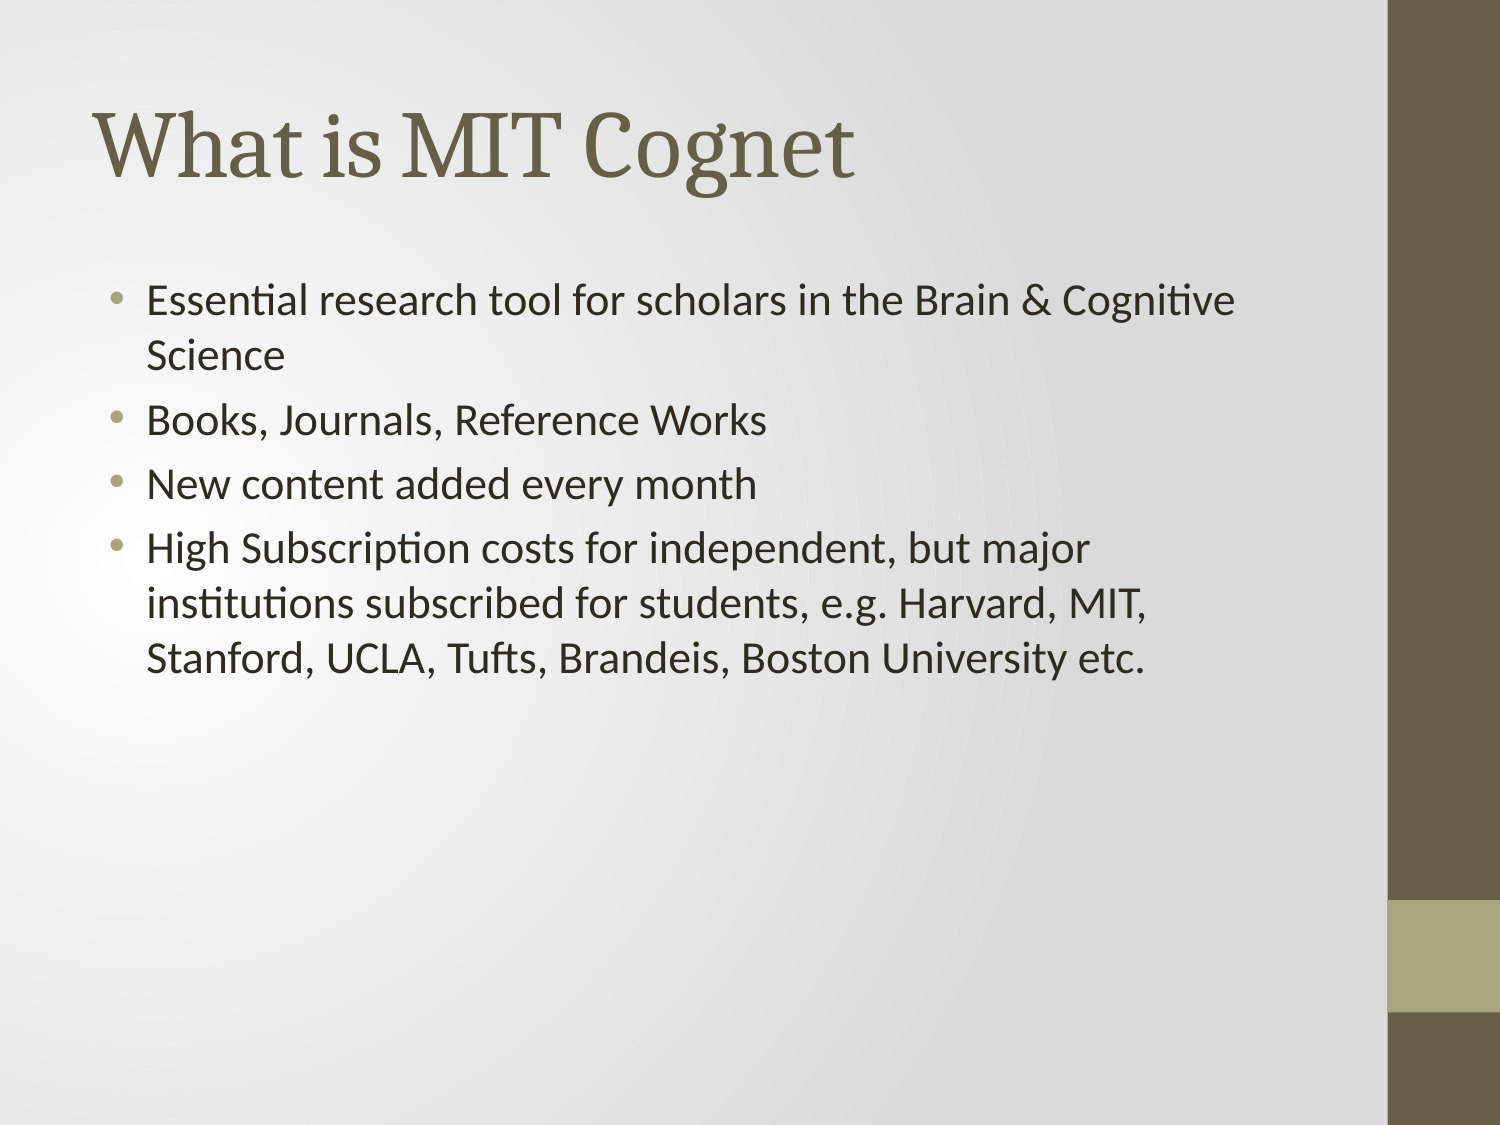

# What is MIT Cognet
Essential research tool for scholars in the Brain & Cognitive Science
Books, Journals, Reference Works
New content added every month
High Subscription costs for independent, but major institutions subscribed for students, e.g. Harvard, MIT, Stanford, UCLA, Tufts, Brandeis, Boston University etc.